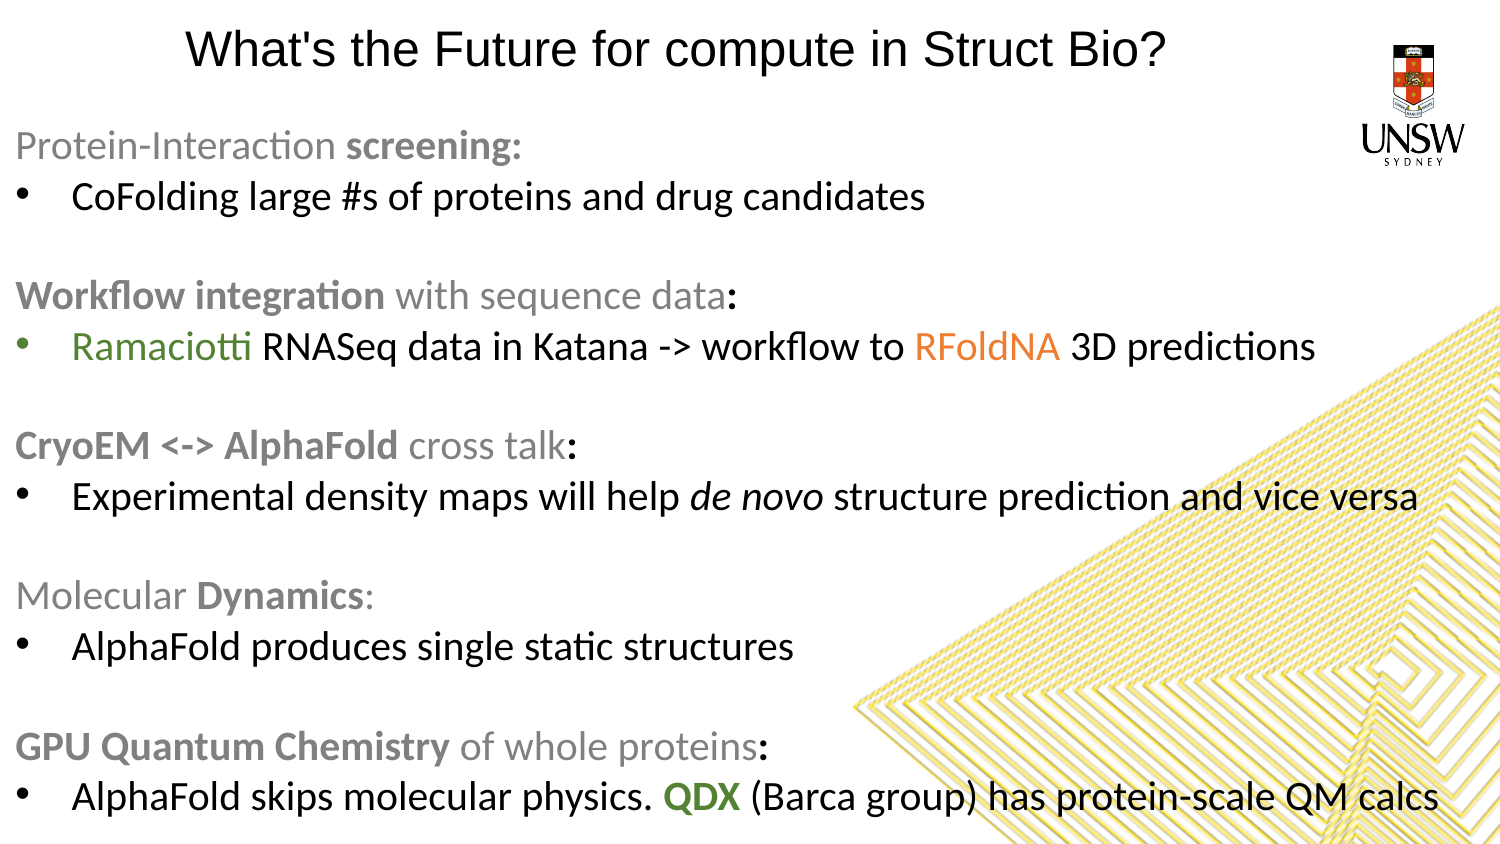

What's the Future for compute in Struct Bio?
Protein-Interaction screening:
CoFolding large #s of proteins and drug candidates

Workflow integration with sequence data:
Ramaciotti RNASeq data in Katana -> workflow to RFoldNA 3D predictions

CryoEM <-> AlphaFold cross talk:
Experimental density maps will help de novo structure prediction and vice versa

Molecular Dynamics:
AlphaFold produces single static structures

GPU Quantum Chemistry of whole proteins:
AlphaFold skips molecular physics. QDX (Barca group) has protein-scale QM calcs